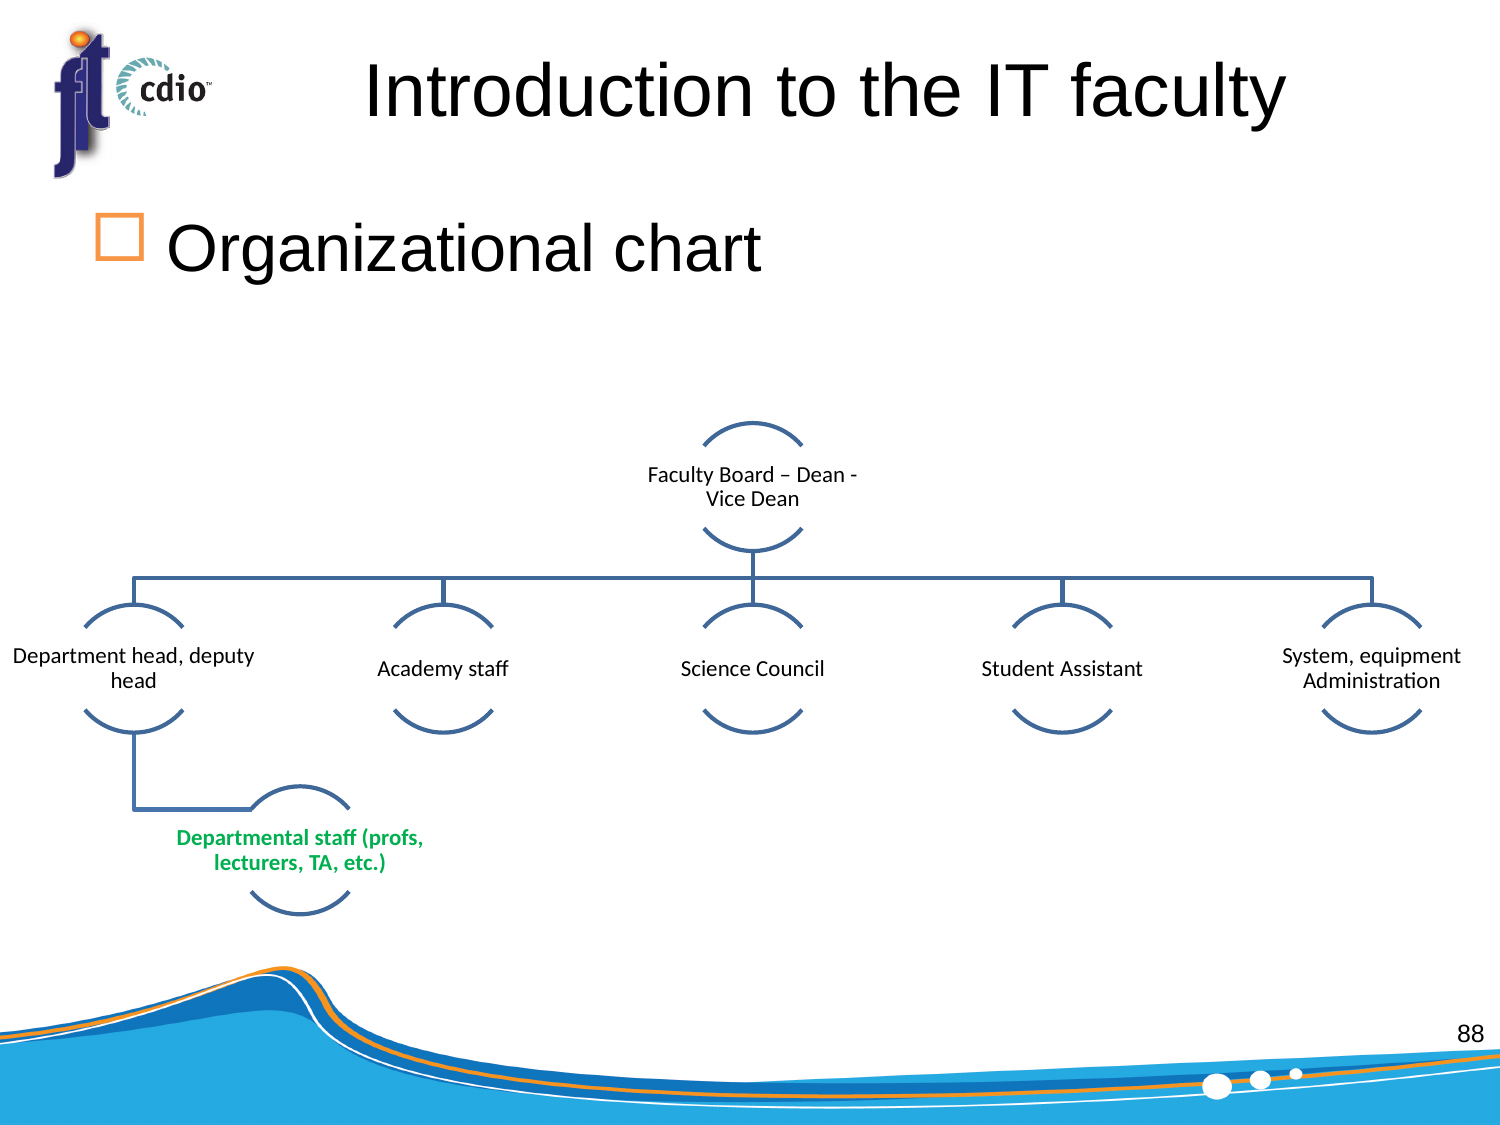

# Introduction to the IT faculty
Organizational chart
Faculty Board – Dean - Vice Dean
Department head, deputy head
Departmental staff (profs, lecturers, TA, etc.)
Academy staff
Science Council
Student Assistant
System, equipment Administration
88